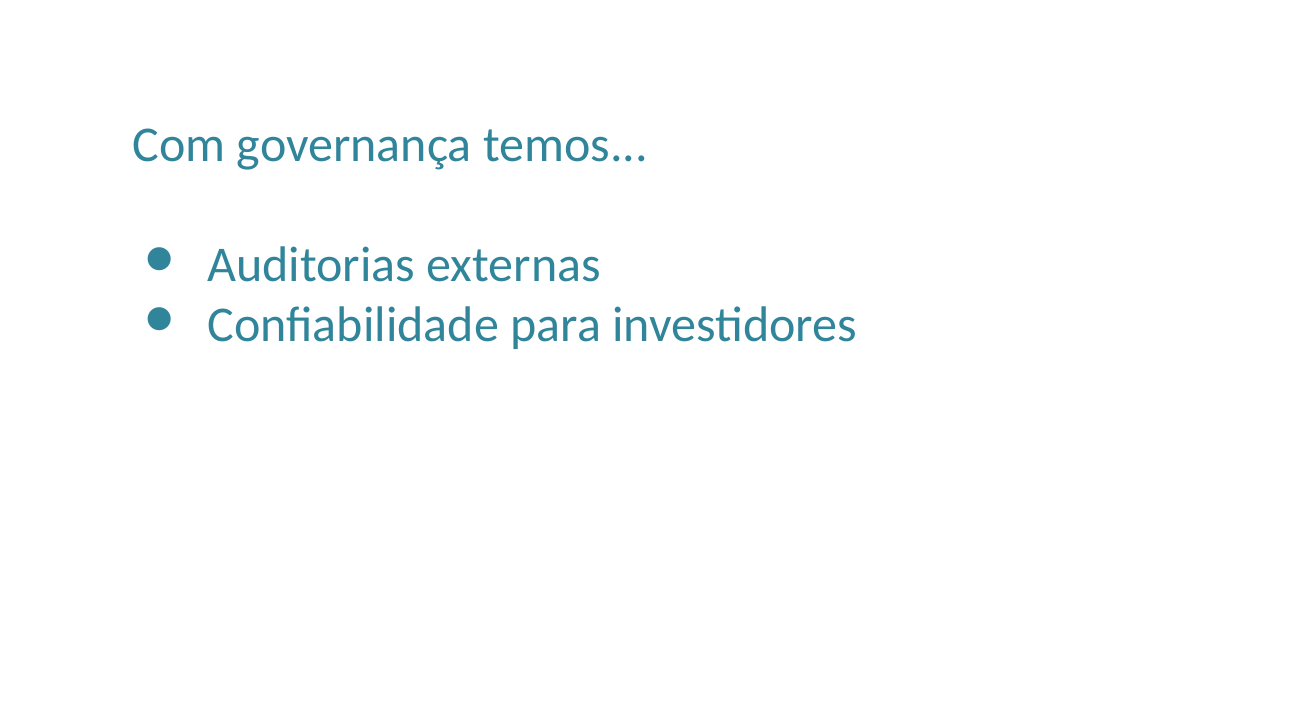

Com governança temos...

Auditorias externas
Confiabilidade para investidores